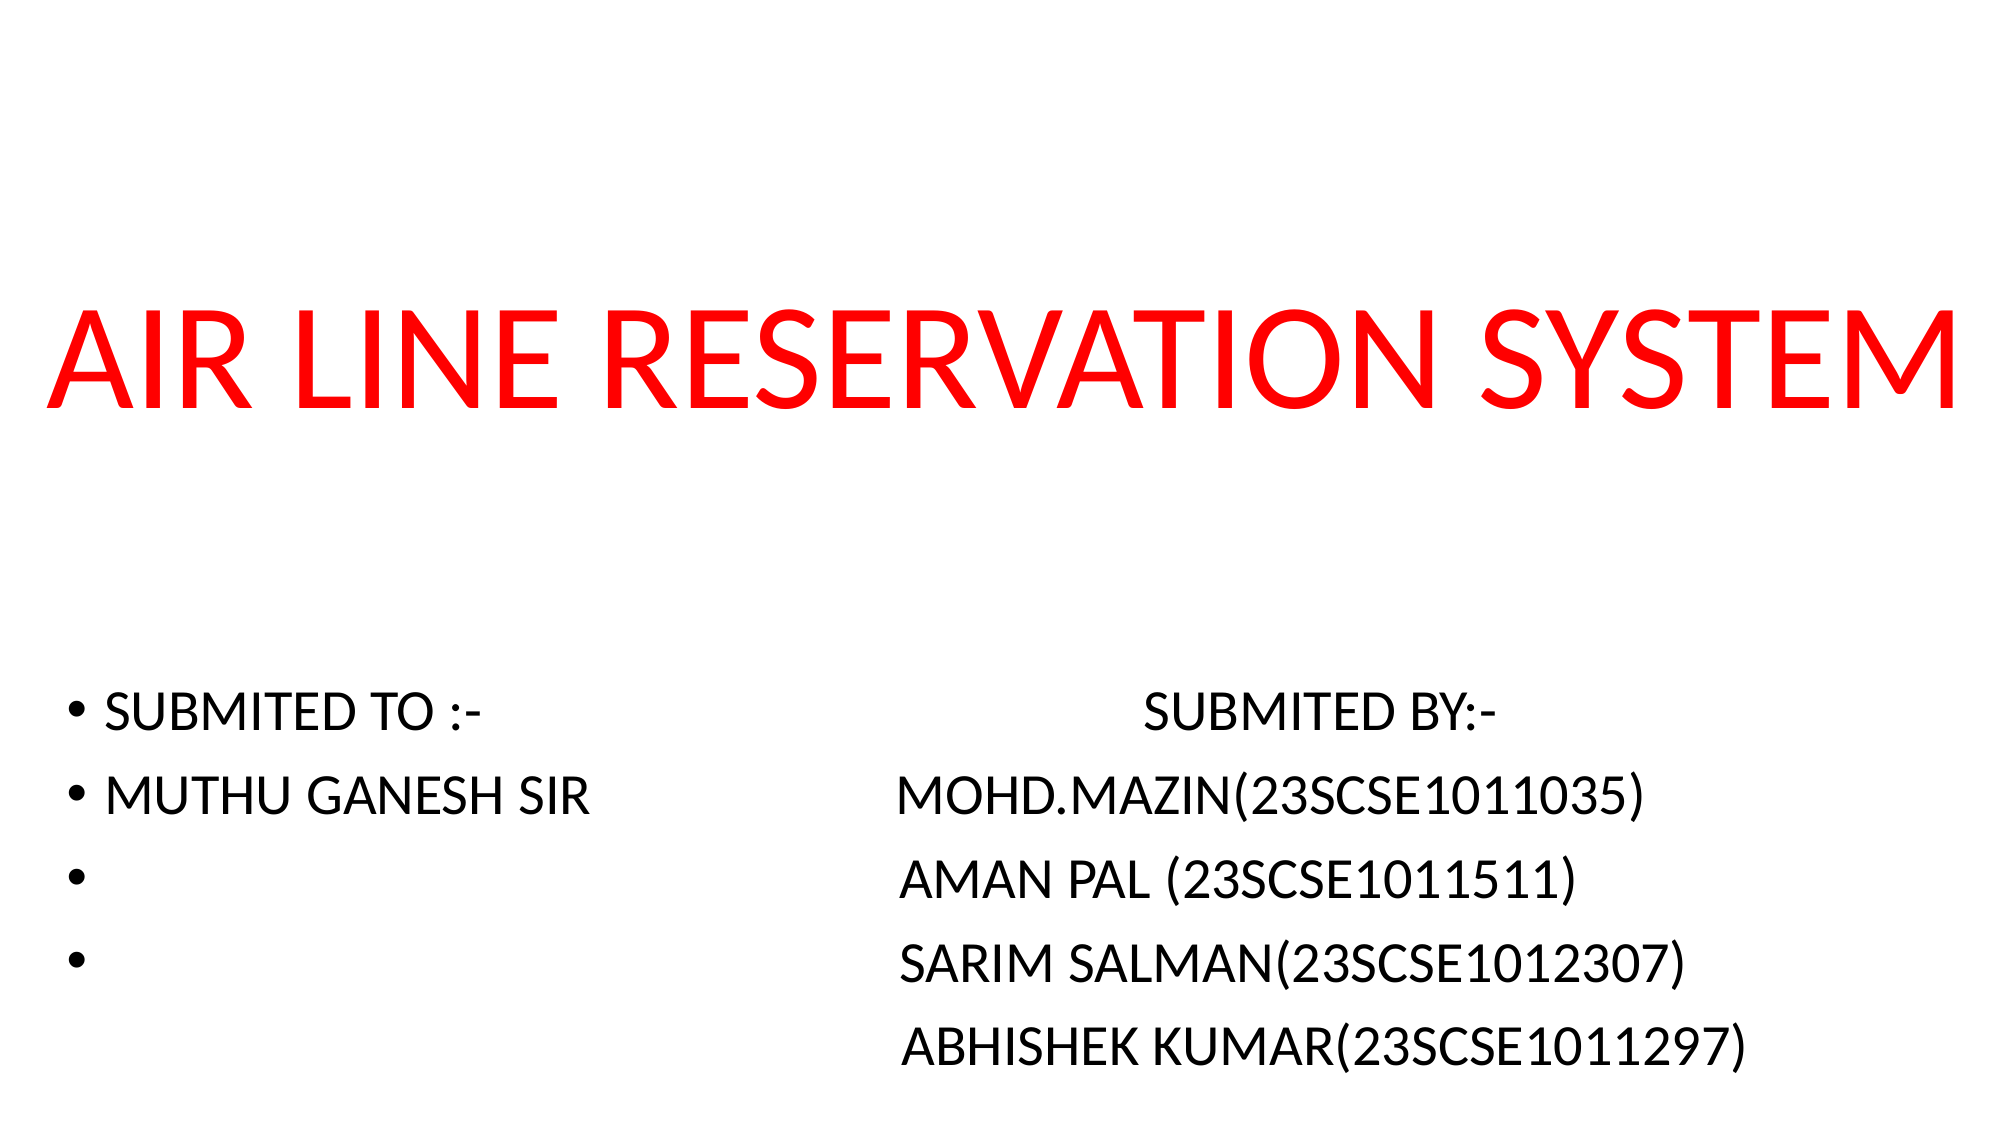

# AIR LINE RESERVATION SYSTEM
SUBMITED TO :-                                                  SUBMITED BY:-
MUTHU GANESH SIR                       MOHD.MAZIN(23SCSE1011035)
                                                            AMAN PAL (23SCSE1011511)
                                                            SARIM SALMAN(23SCSE1012307)
                                                               ABHISHEK KUMAR(23SCSE1011297)